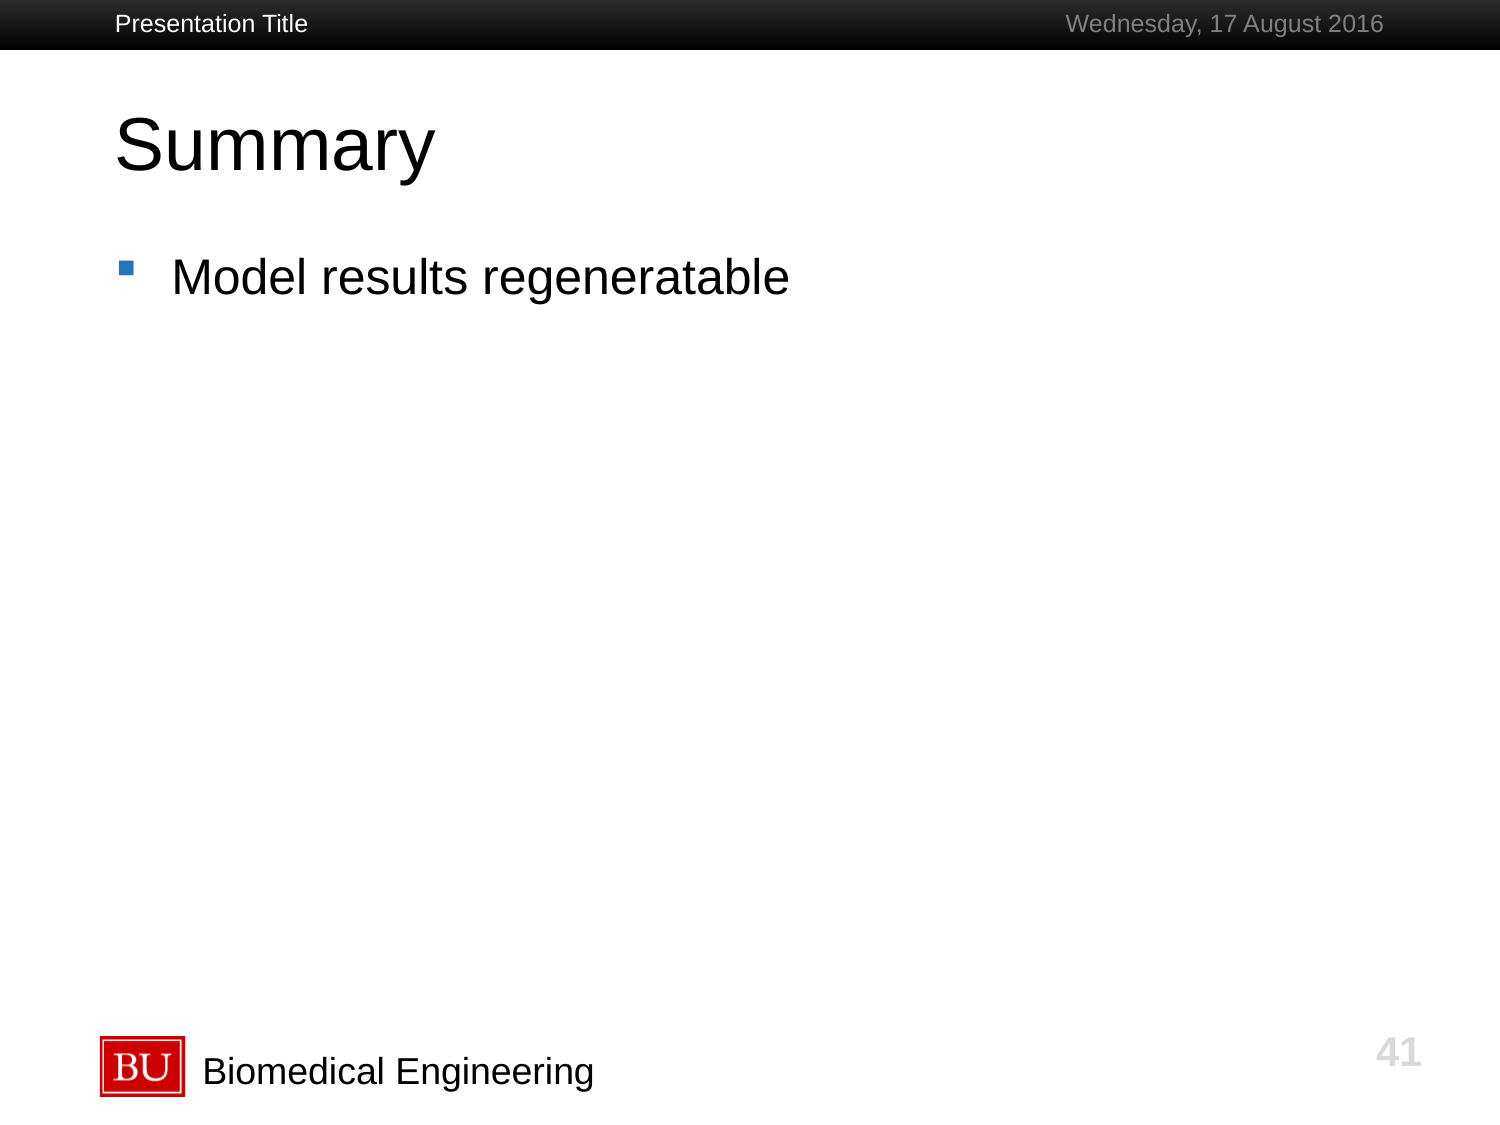

Presentation Title
Wednesday, 17 August 2016
# Summary
Model results regeneratable
41